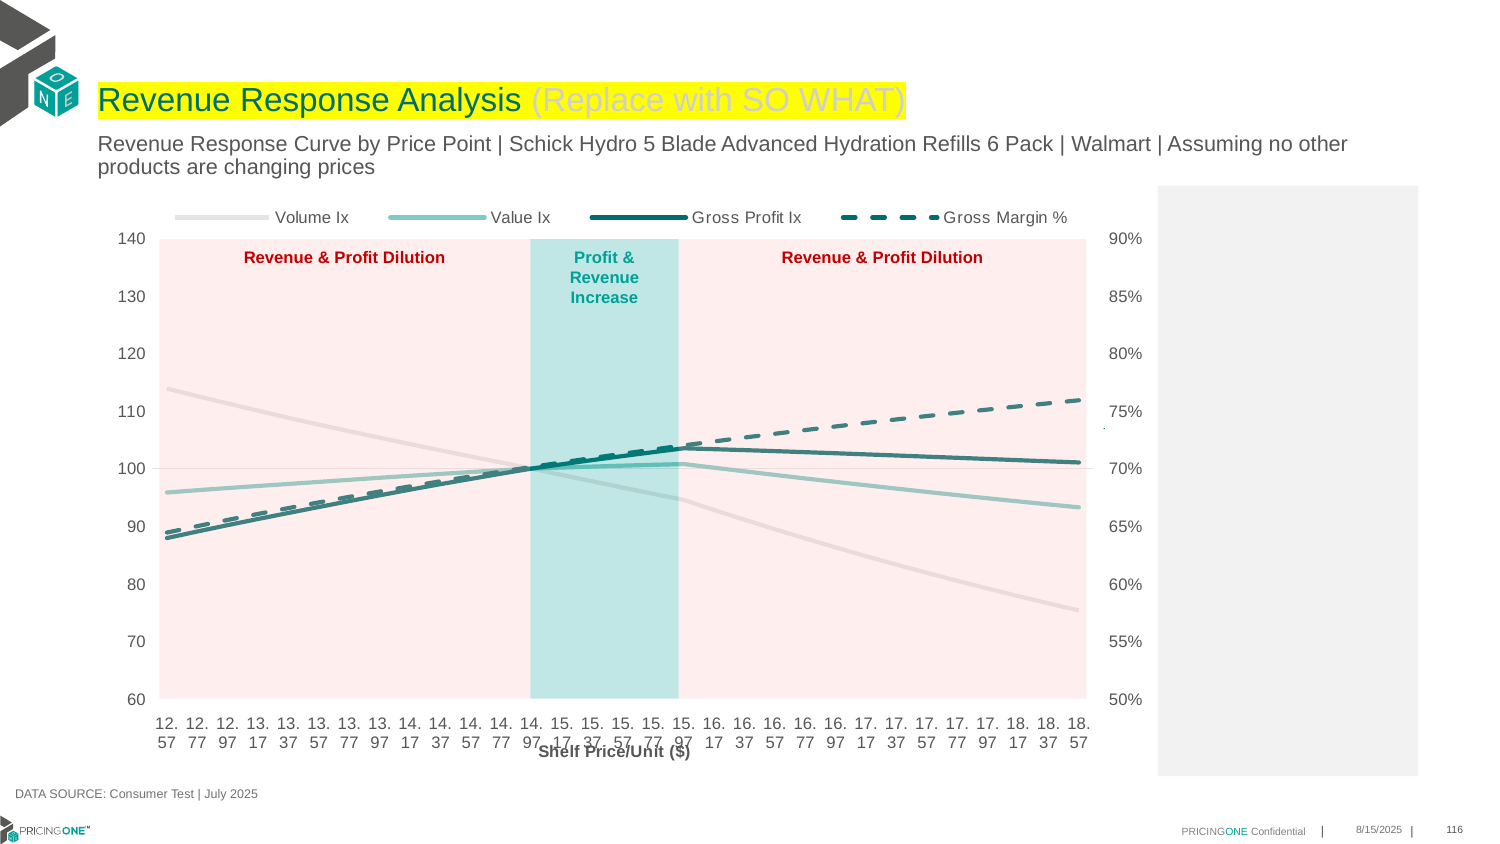

# Revenue Response Analysis (Replace with SO WHAT)

Revenue Response Curve by Price Point | Schick Hydro 5 Blade Advanced Hydration Refills 6 Pack | Walmart | Assuming no other products are changing prices

### Chart:

| Category | Volume Ix | Value Ix | Gross Profit Ix | Gross Margin % |
|---|---|---|---|---|
| 12.57 | 113.87260254417357 | 95.83055523432638 | 87.91982865978667 | 0.644371299678177 |
| 12.77 | 112.57473673675263 | 96.22525789412337 | 89.05648420023499 | 0.6499410522282448 |
| 12.97 | 111.29775679150791 | 96.60362001131207 | 90.1605276523198 | 0.6553390313766143 |
| 13.17 | 110.0413242808213 | 96.96618686873975 | 91.23288294906972 | 0.6605730627907886 |
| 13.37 | 108.80510230646341 | 97.31348619271787 | 92.27444884992957 | 0.6656505038859152 |
| 13.57 | 107.61571707348428 | 97.67074781622408 | 93.30975860063377 | 0.6705782783312223 |
| 13.77 | 106.47280271353941 | 98.03948477937932 | 94.34118638080892 | 0.67536290754936 |
| 13.97 | 105.34894968784099 | 98.3956935954242 | 95.34630672766772 | 0.680010539509999 |
| 14.17 | 104.24370473831334 | 98.7397109726298 | 96.32579589031111 | 0.6845269750850167 |
| 14.37 | 103.15662143110518 | 99.0718555833654 | 97.28030152280671 | 0.6889176922028315 |
| 14.57 | 102.08726120420178 | 99.39242957990395 | 98.2104443851519 | 0.6931878680133622 |
| 14.77 | 101.03519421356579 | 99.70171999055052 | 99.11681996276056 | 0.6973423992521792 |
| 14.97 | 100.0 | 100.0 | 100.0 | 0.701385920972257 |
| 15.17 | 98.87206086264044 | 100.1769884028529 | 100.74882408788535 | 0.7053228237939806 |
| 15.37 | 97.76250617586763 | 100.34300673506296 | 101.47378029479522 | 0.7091572698083726 |
| 15.57 | 96.6711016811262 | 100.49854641197729 | 102.17567637679394 | 0.7128932072546362 |
| 15.77 | 95.59760529169698 | 100.64407768167708 | 102.85529342301032 | 0.7165343840808298 |
| 15.97 | 94.5417680499438 | 100.7800501689865 | 103.51338618207504 | 0.7200843604855784 |
| 16.17 | 92.7951055018873 | 100.14278012461418 | 103.35982845513074 | 0.7235465205290467 |
| 16.37 | 91.09741223963874 | 99.51305155771647 | 103.1954747160593 | 0.7269240828927727 |
| 16.57 | 89.44768689939325 | 98.89168450426669 | 103.02196466584093 | 0.7302201108602707 |
| 16.77 | 87.84487277752278 | 98.27938463586915 | 102.8407962761247 | 0.7334375215834638 |
| 16.97 | 86.28786873363214 | 97.6767520021354 | 102.65333361275641 | 0.7365790946938532 |
| 17.17 | 84.77553916375844 | 97.08428955667982 | 102.46081476953061 | 0.7396474803118631 |
| 17.37 | 83.306723039956 | 96.50241137869993 | 102.2643597839511 | 0.7426452065028605 |
| 17.57 | 81.88024203409883 | 95.93145052680542 | 102.0649784332748 | 0.7455746862239435 |
| 17.77 | 80.49490776005509 | 95.37166648277191 | 101.86357783258819 | 0.7484382238016143 |
| 17.97 | 79.14952817999412 | 94.82325216020138 | 101.66096977685295 | 0.7512380209768884 |
| 18.17 | 77.84291322813904 | 94.28634046684344 | 101.45787778570734 | 0.7539761825511662 |
| 18.37 | 76.57387970955722 | 93.76101042001758 | 101.25494382361306 | 0.7566547216632927 |
| 18.57 | 75.34125553324843 | 93.24729282254124 | 101.05273467894418 | 0.7592755647256159 |
Revenue & Profit Dilution
Profit & Revenue Increase
Revenue & Profit Dilution

DATA SOURCE: Consumer Test | July 2025

8/15/2025
116